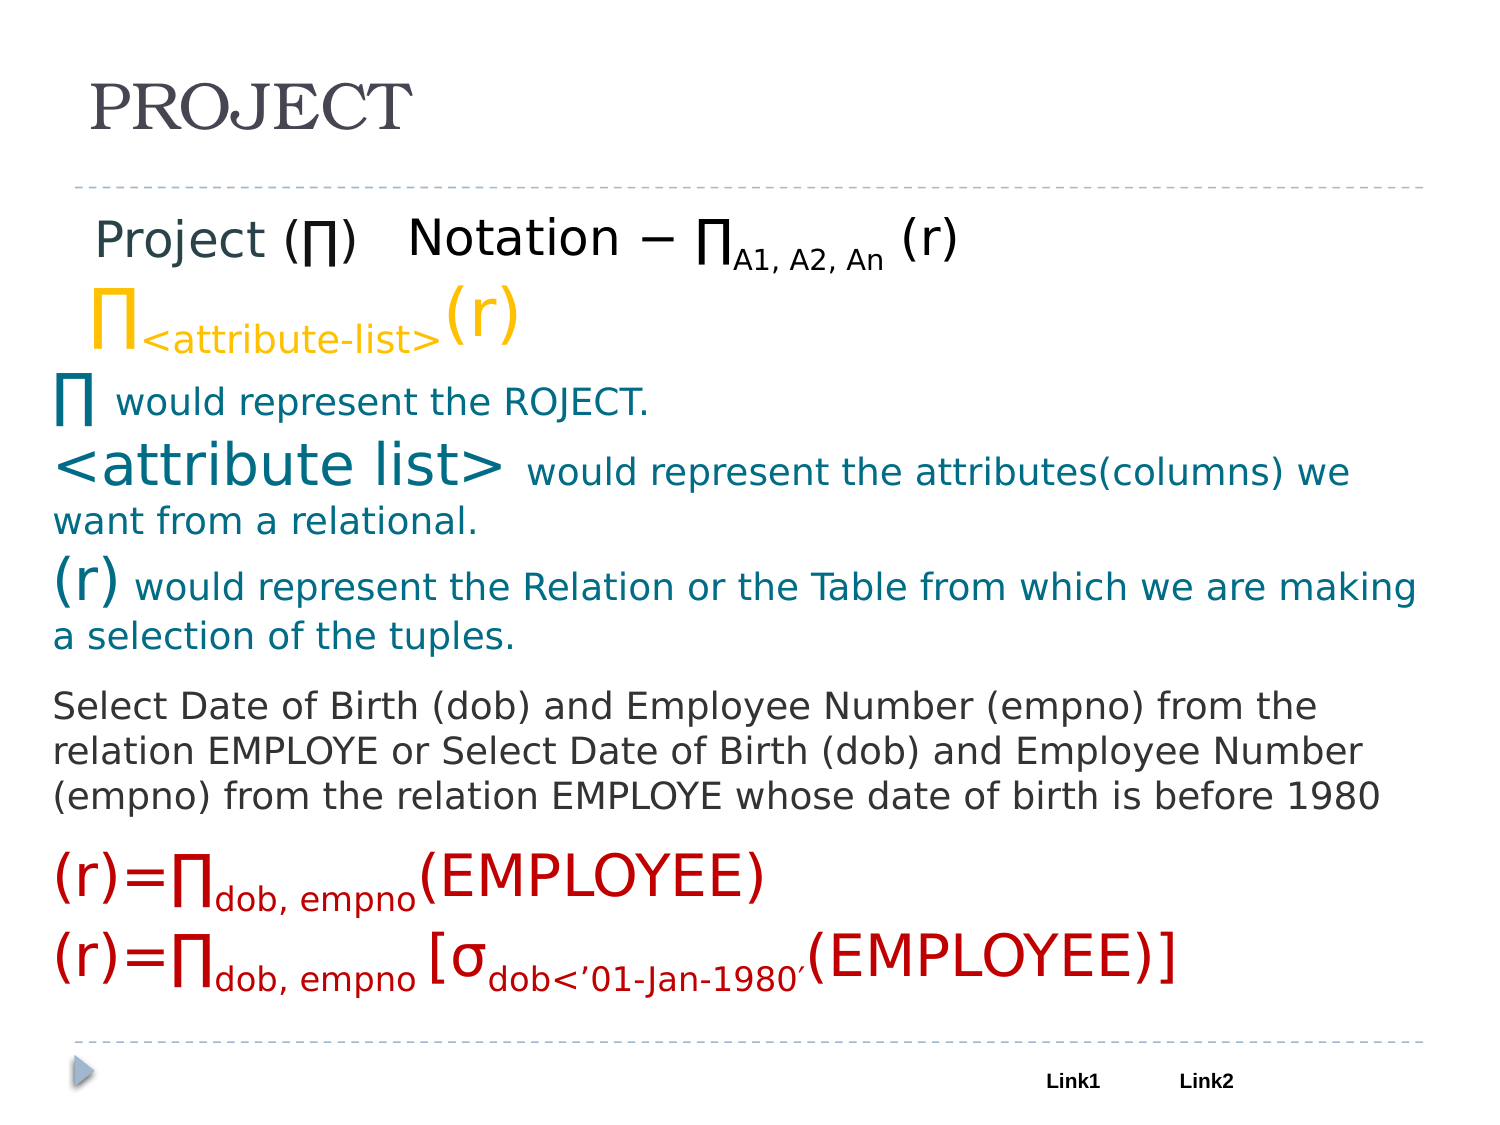

PROJECT
Notation − ∏A1, A2, An (r)
Project
(∏)
∏<attribute-list>(r)
∏ would represent the ROJECT.
<attribute list> would represent the attributes(columns) we want from a relational.
(r) would represent the Relation or the Table from which we are making a selection of the tuples.
Select Date of Birth (dob) and Employee Number (empno) from the relation EMPLOYE or Select Date of Birth (dob) and Employee Number (empno) from the relation EMPLOYE whose date of birth is before 1980
(r)=∏dob, empno(EMPLOYEE)
(r)=∏dob, empno [σdob<’01-Jan-1980′(EMPLOYEE)]